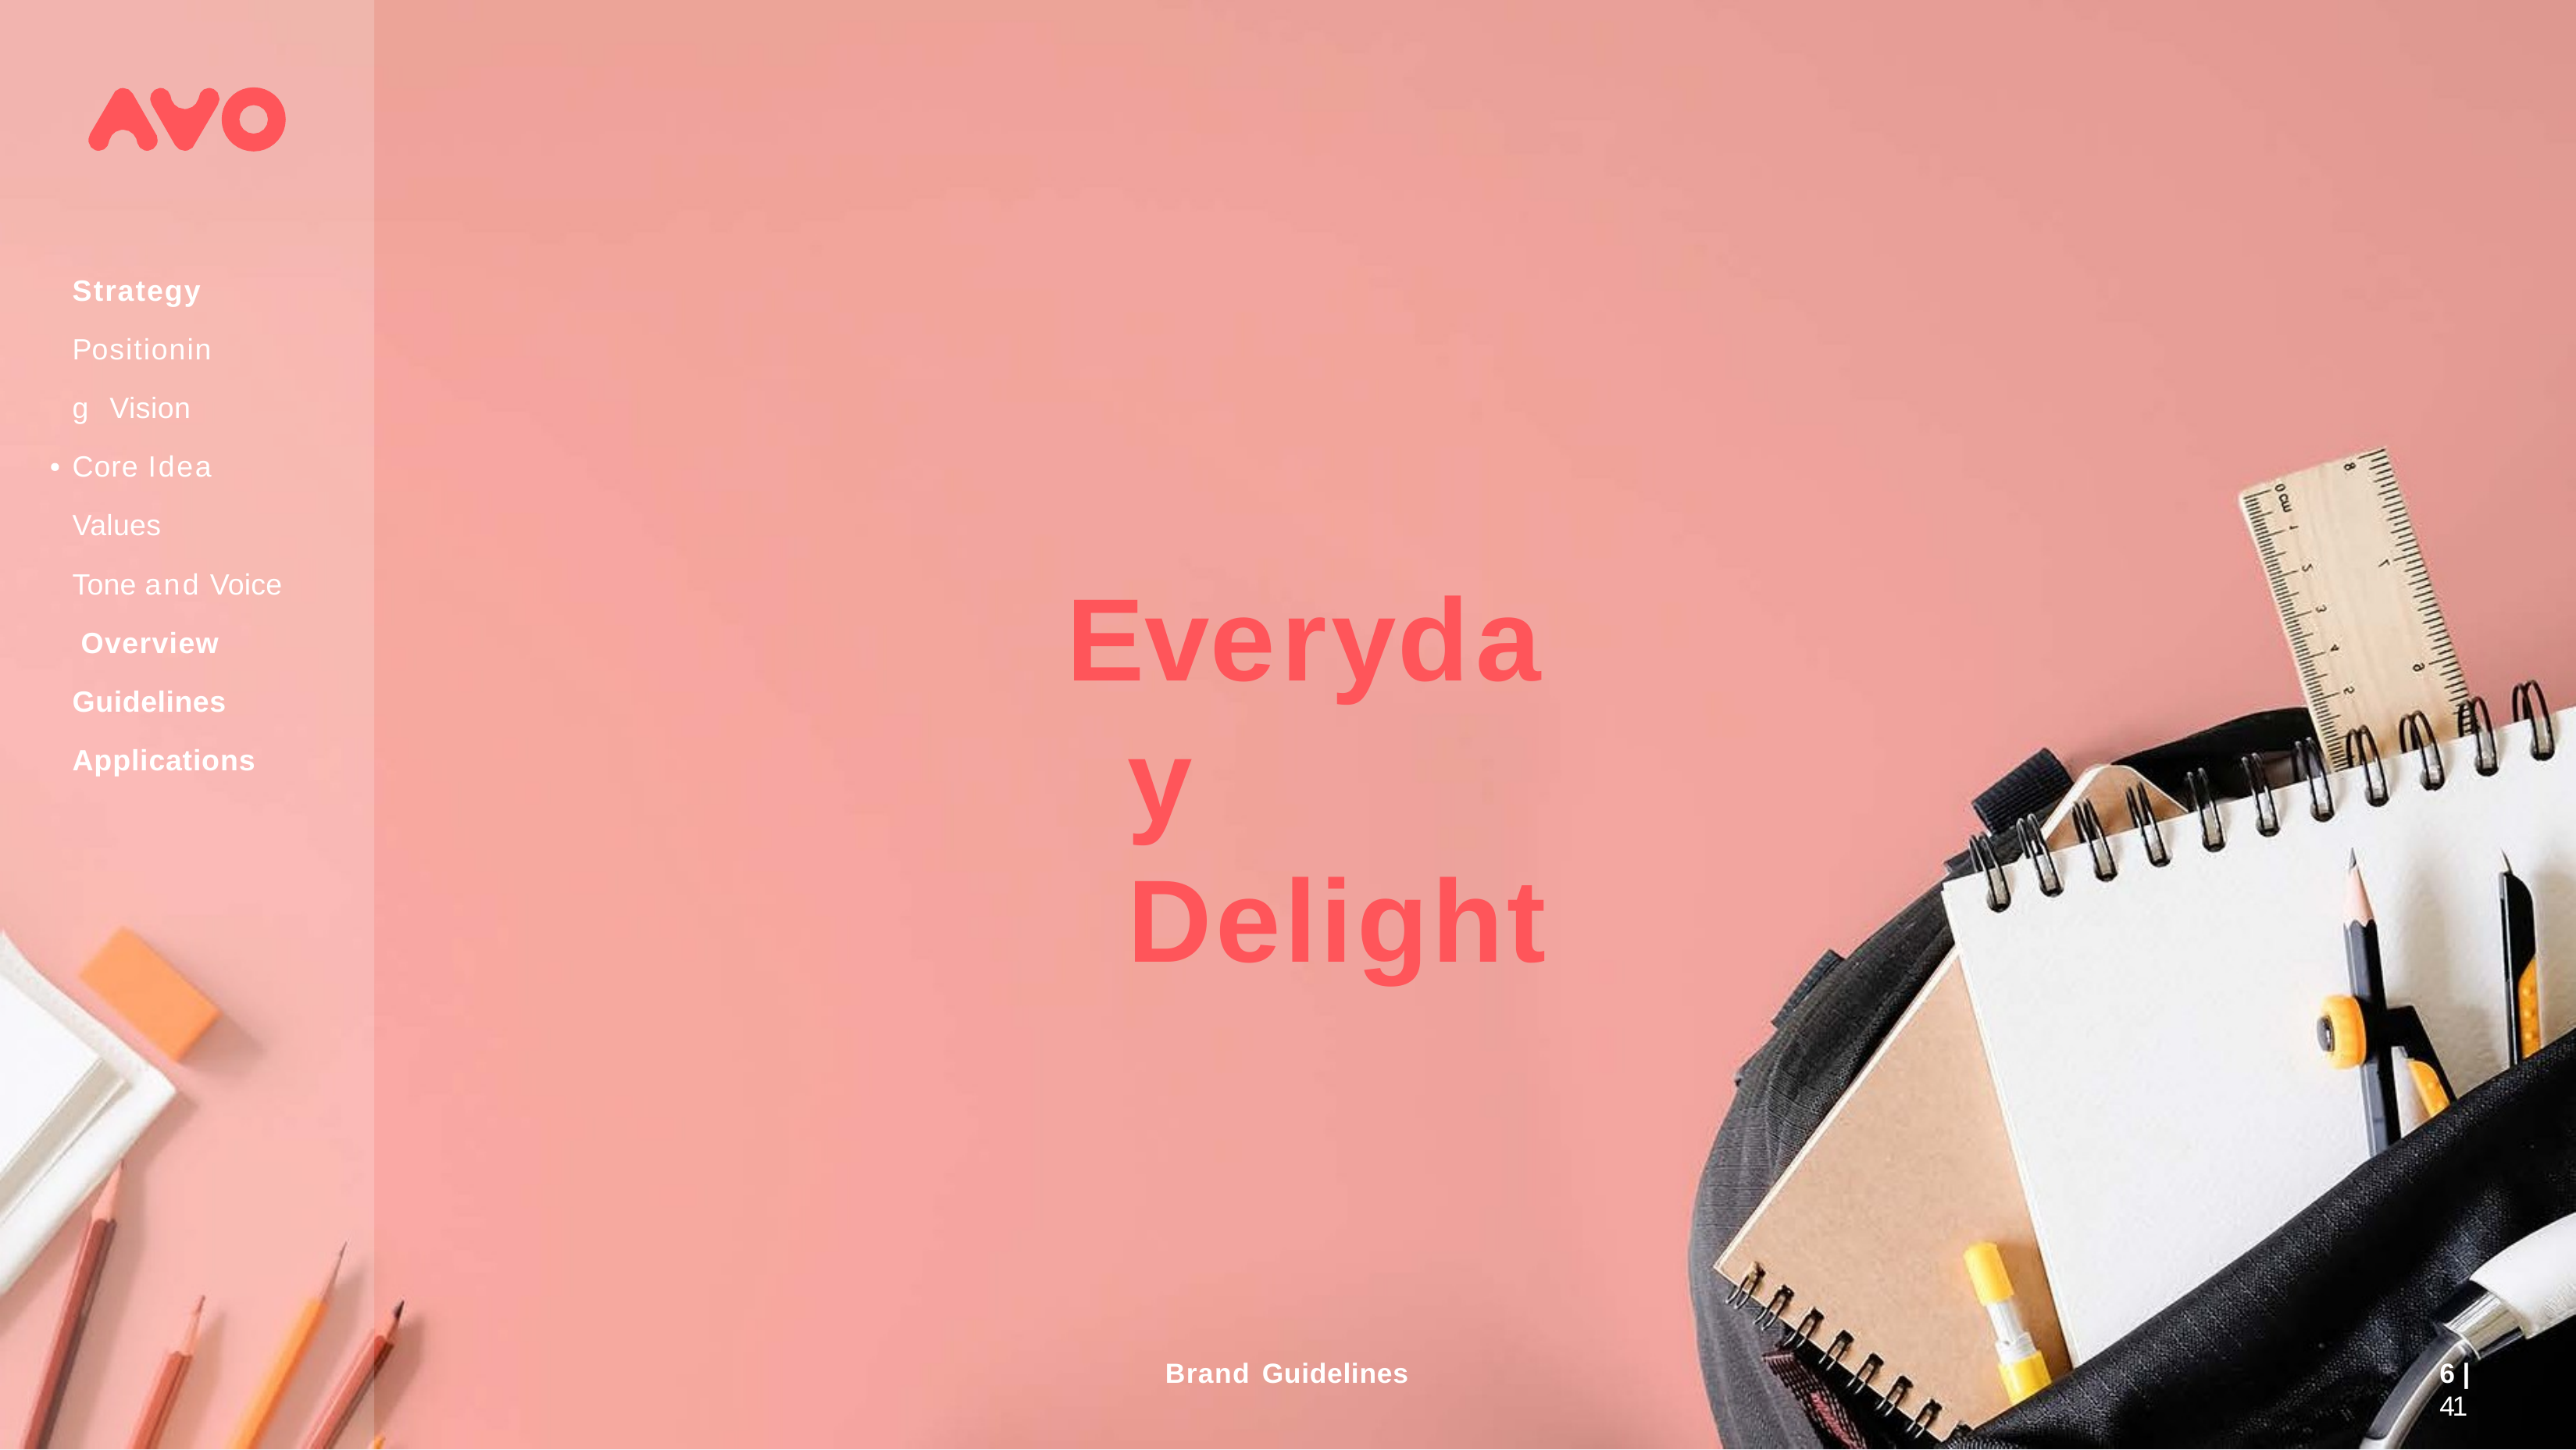

# Strategy
Positioning  Vision  Core Idea  Values
Tone and Voice  Overview  Guidelines  Applications
Everyday  Delight
Brand Guidelines
6 | 41